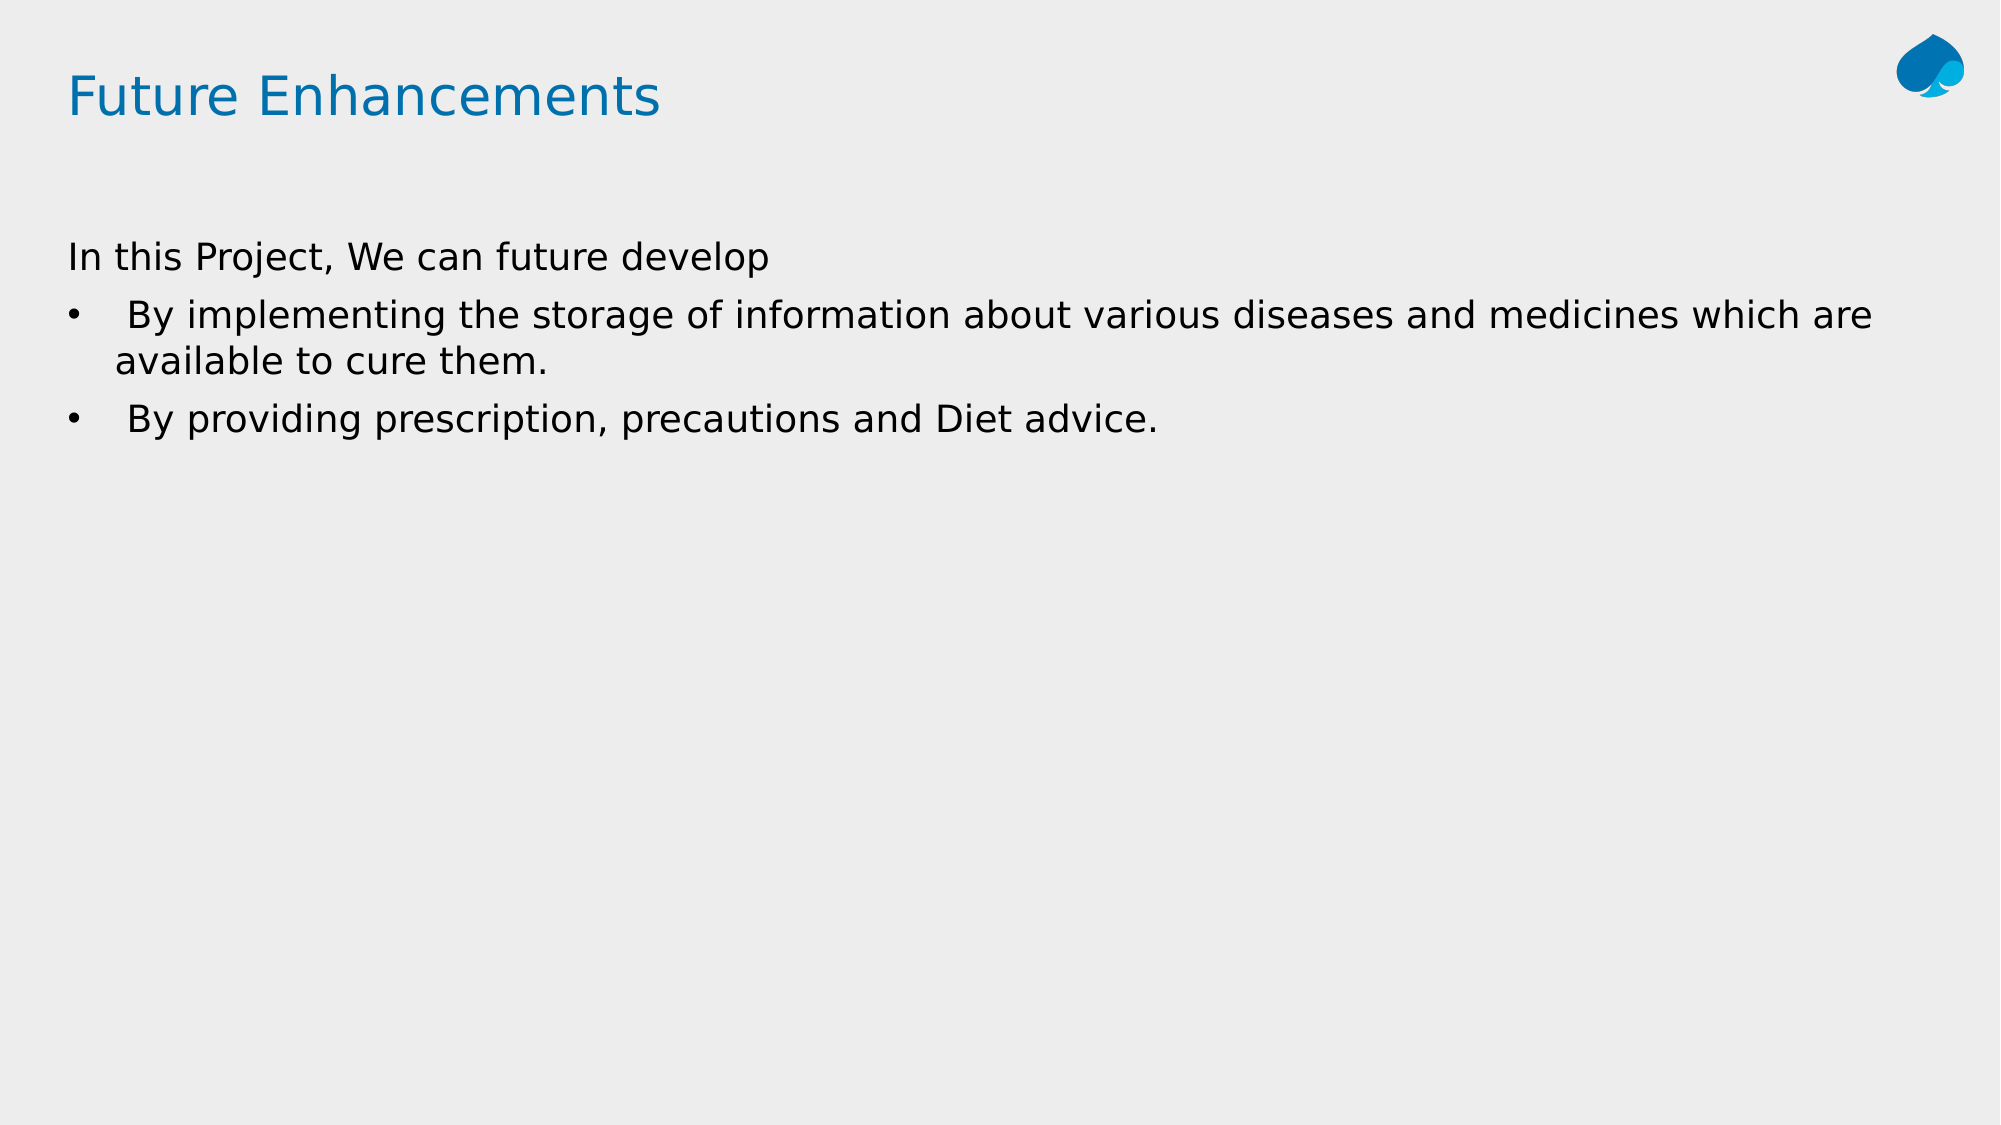

# Future Enhancements
In this Project, We can future develop
 By implementing the storage of information about various diseases and medicines which are available to cure them.
 By providing prescription, precautions and Diet advice.